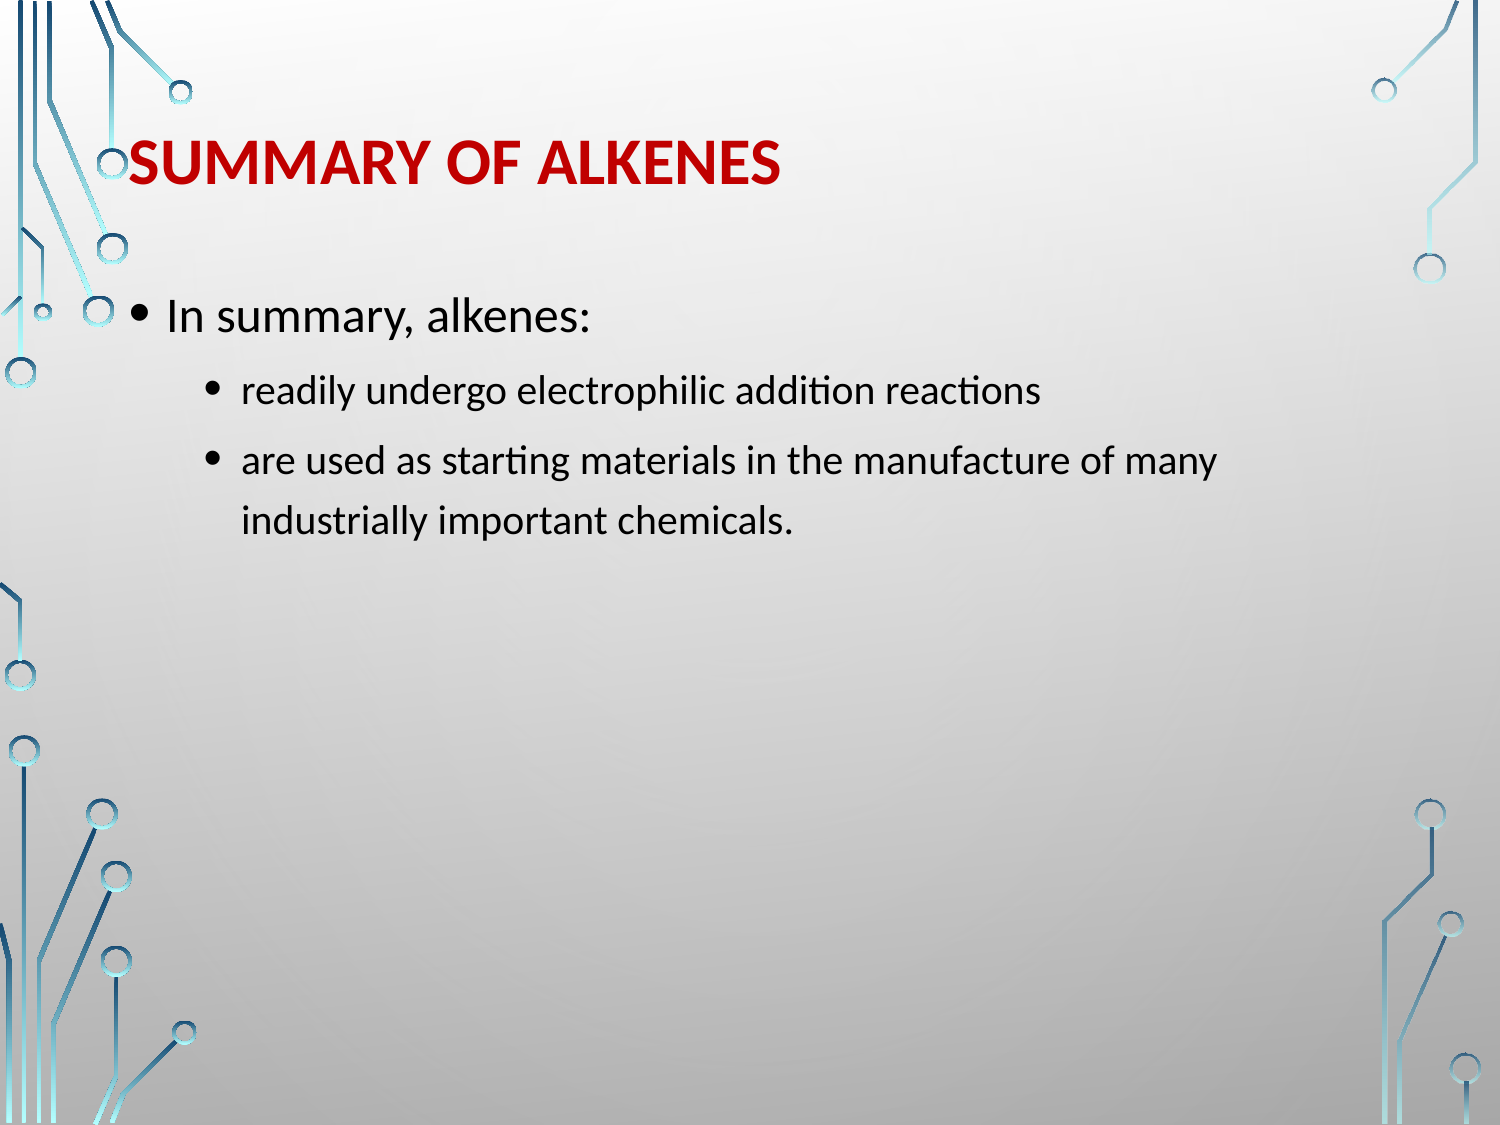

# Summary of alkenes
In summary, alkenes:
readily undergo electrophilic addition reactions
are used as starting materials in the manufacture of many industrially important chemicals.